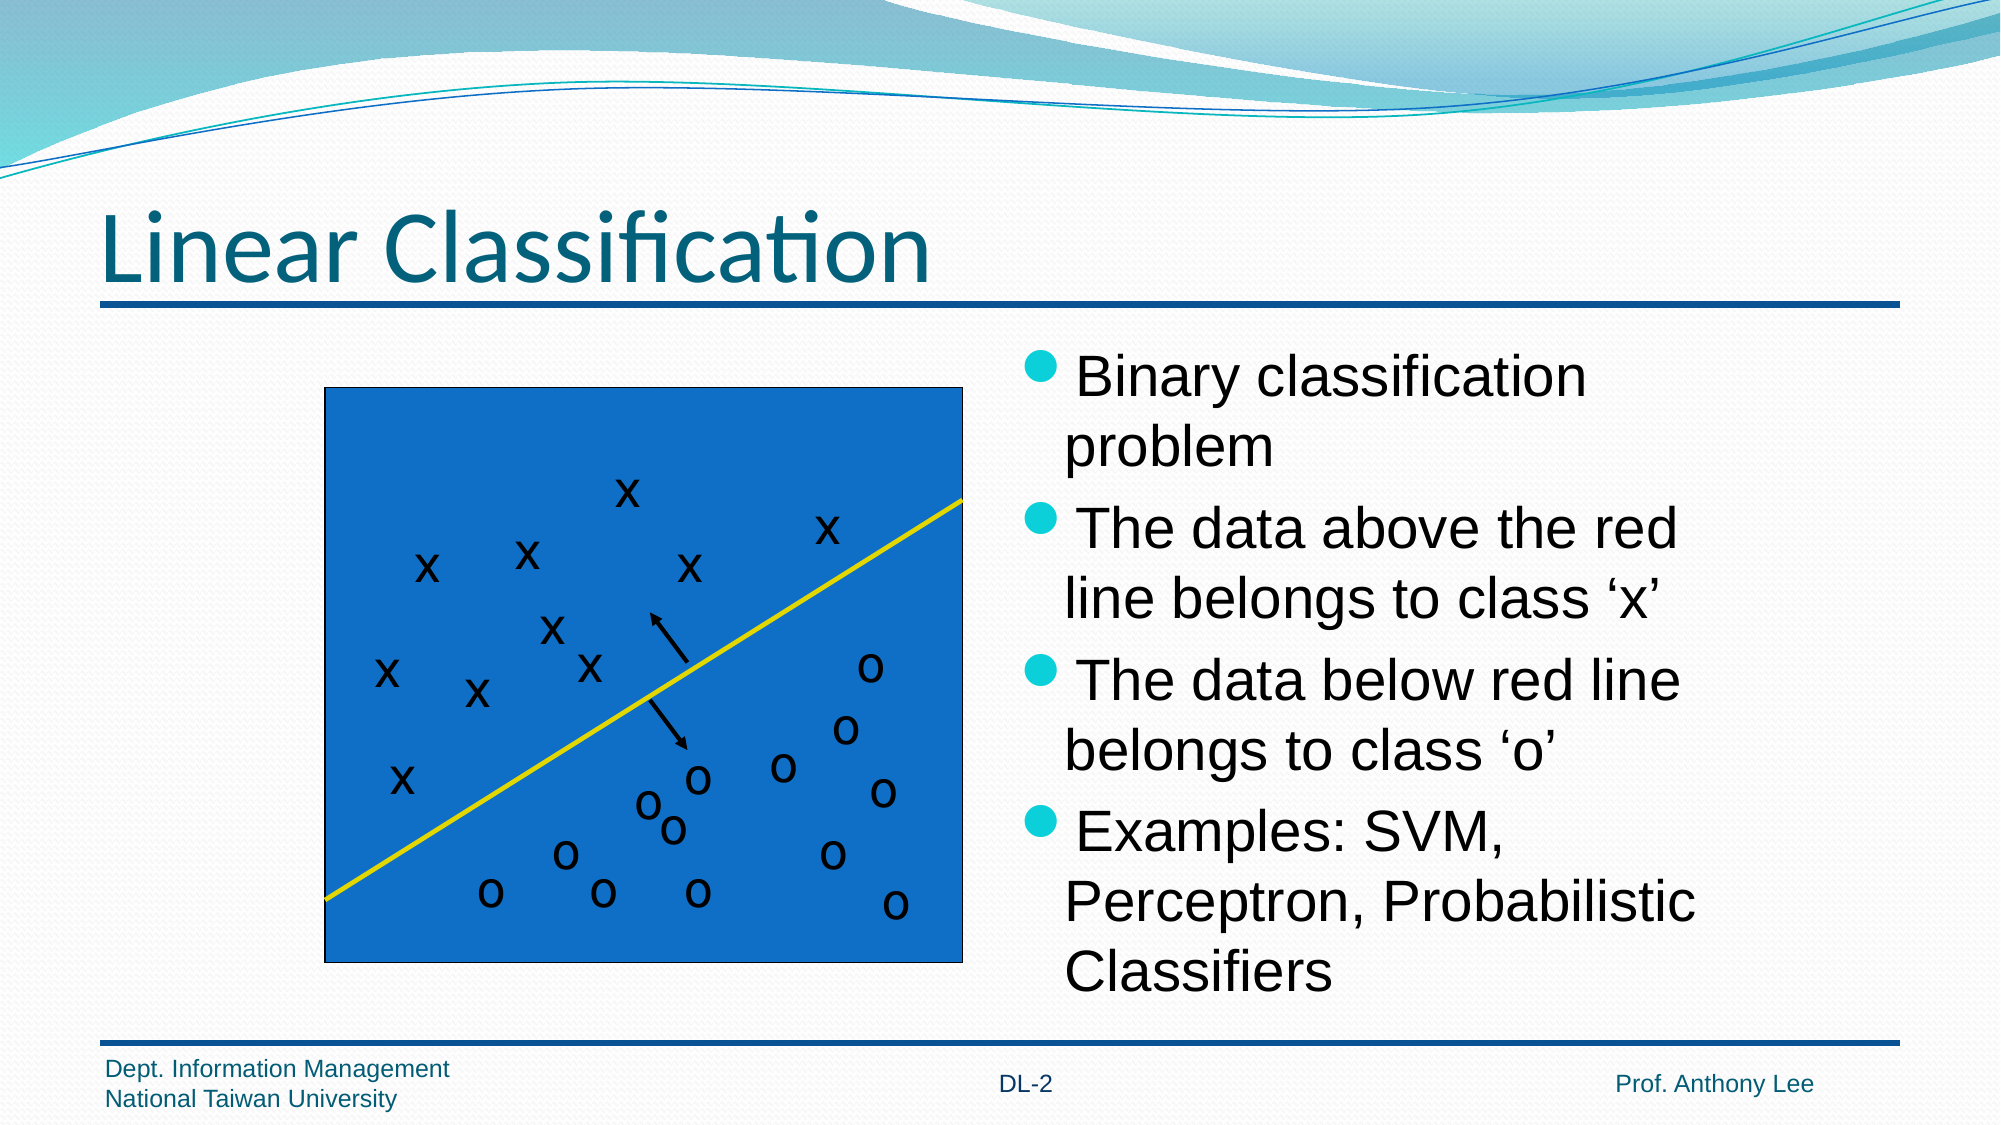

# Linear Classification
Binary classification problem
The data above the red line belongs to class ‘x’
The data below red line belongs to class ‘o’
Examples: SVM, Perceptron, Probabilistic Classifiers

x
x

x
x
x
x

x
o
x
x
o

o
x
o
o
o
o
o
o
o
o
o
o